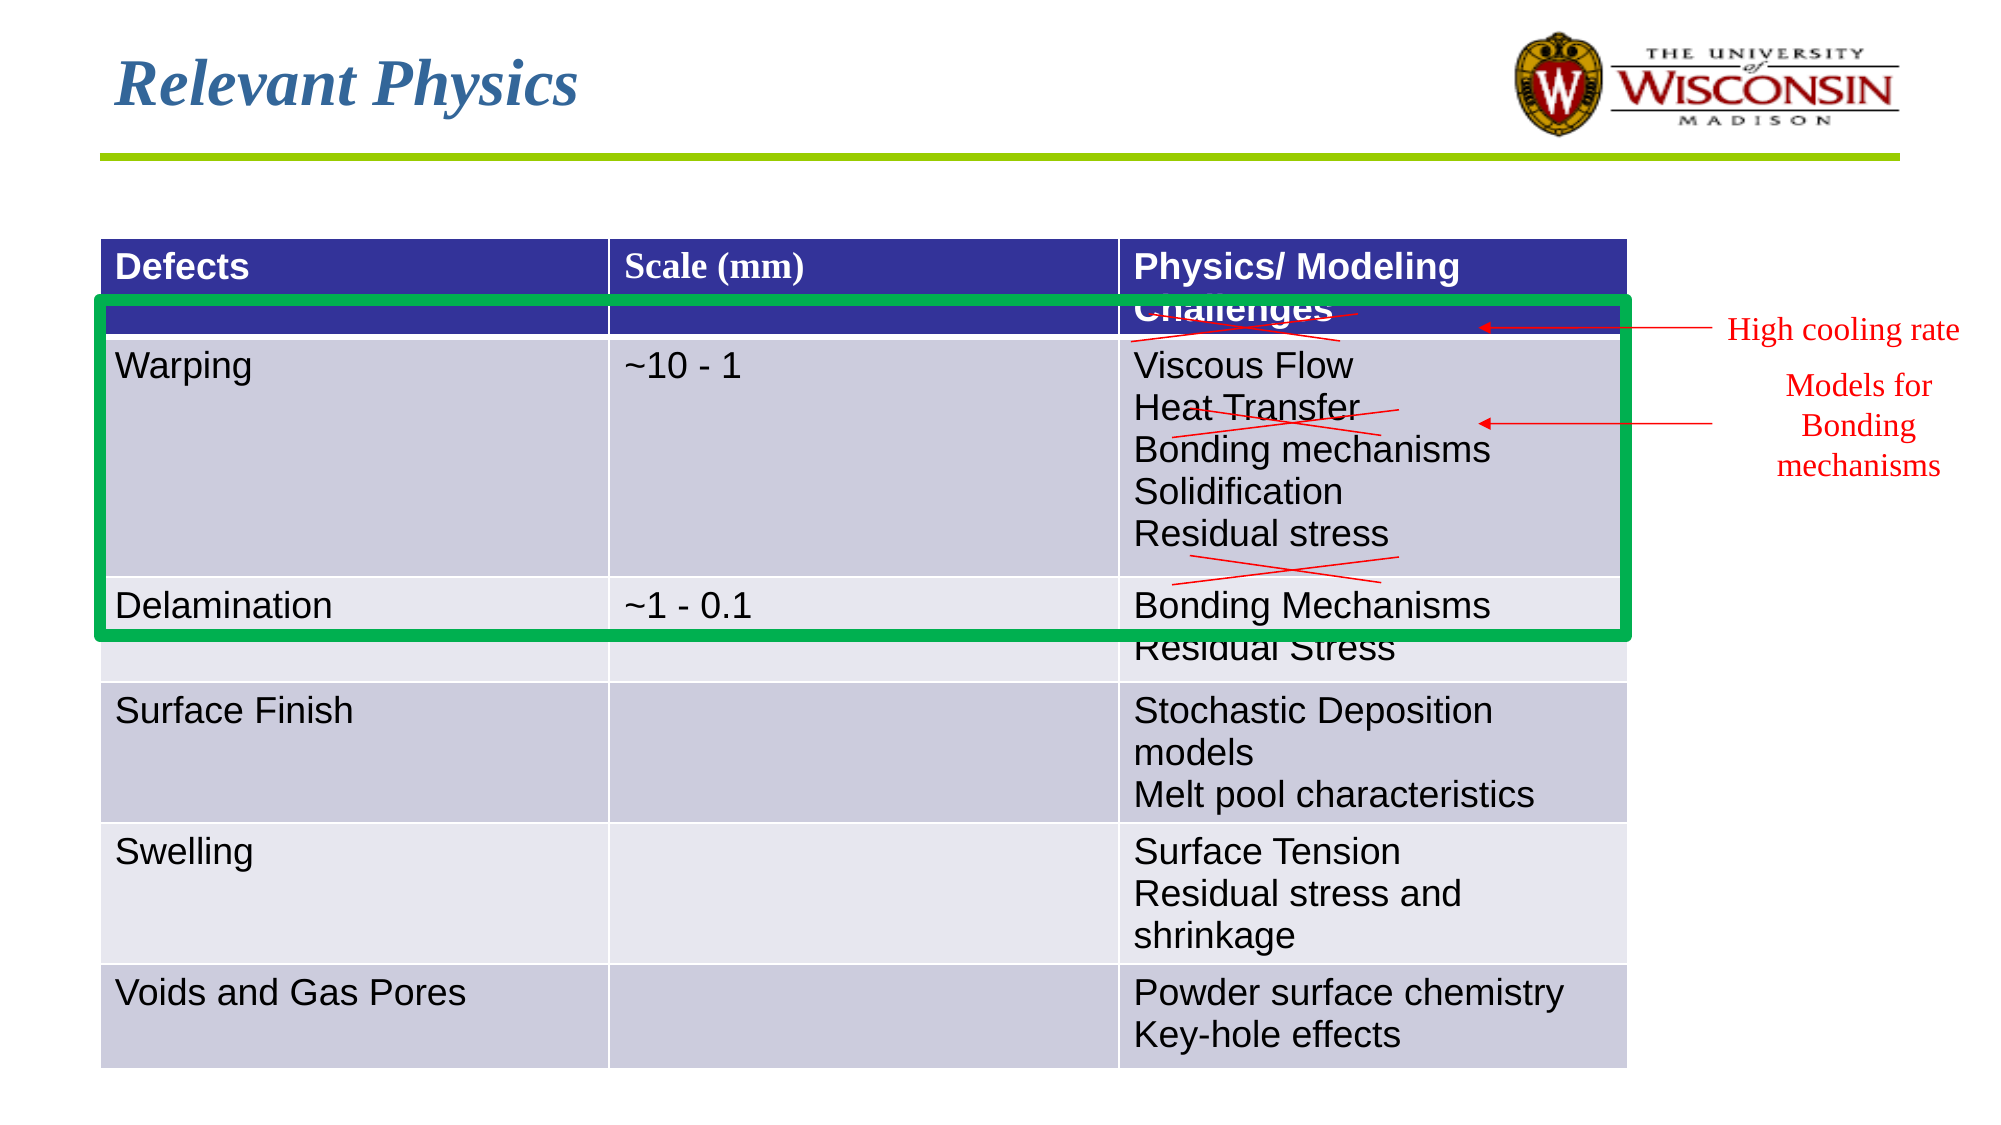

# Relevant Physics
| Defects | Scale (mm) | Physics/ Modeling Challenges |
| --- | --- | --- |
| Warping | ~10 - 1 | Viscous Flow Heat Transfer Bonding mechanisms Solidification Residual stress |
| Delamination | ~1 - 0.1 | Bonding Mechanisms Residual Stress |
| Surface Finish |  | Stochastic Deposition models Melt pool characteristics |
| Swelling |  | Surface Tension Residual stress and shrinkage |
| Voids and Gas Pores |  | Powder surface chemistry Key-hole effects |

High cooling rate
Models for Bonding mechanisms